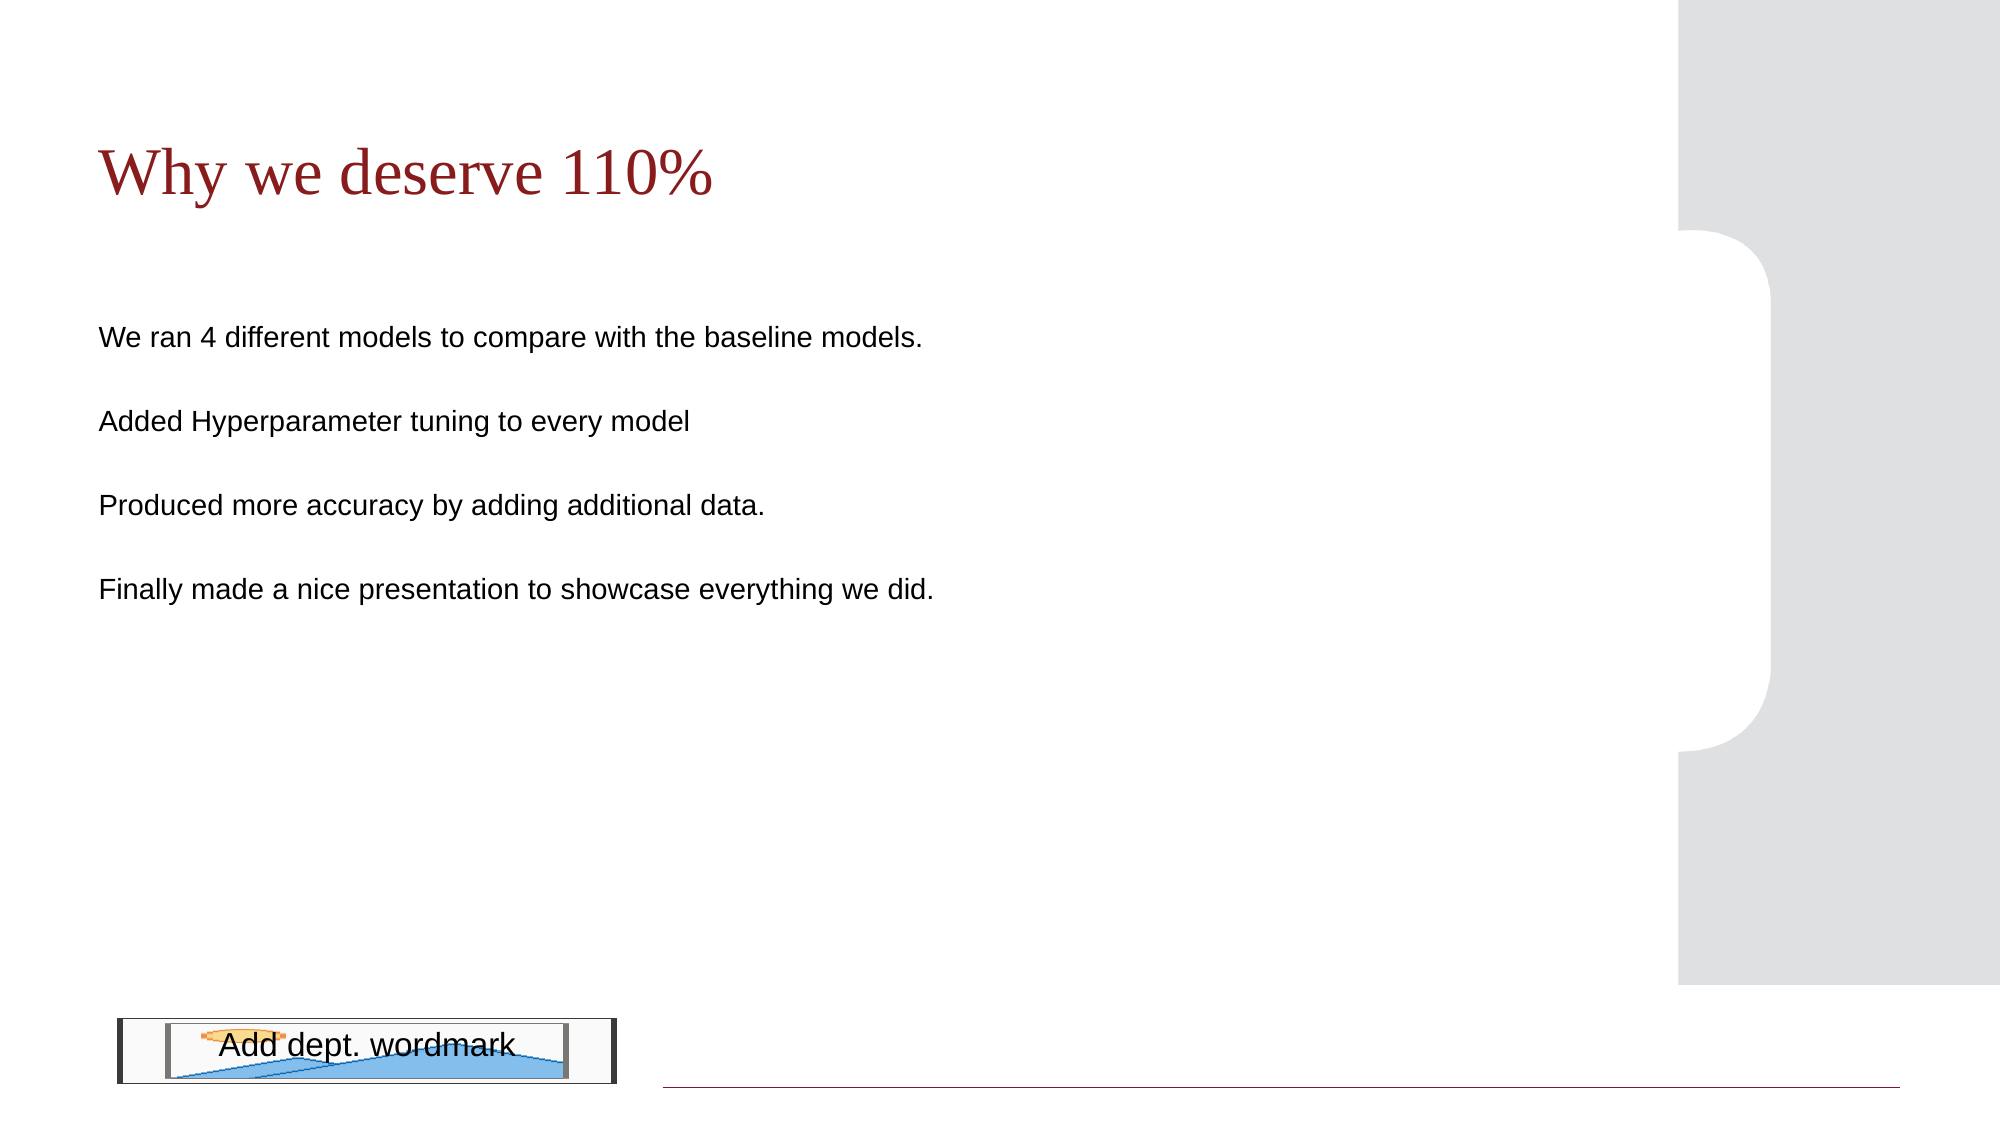

Why we deserve 110%
We ran 4 different models to compare with the baseline models.
Added Hyperparameter tuning to every model
Produced more accuracy by adding additional data.
Finally made a nice presentation to showcase everything we did.